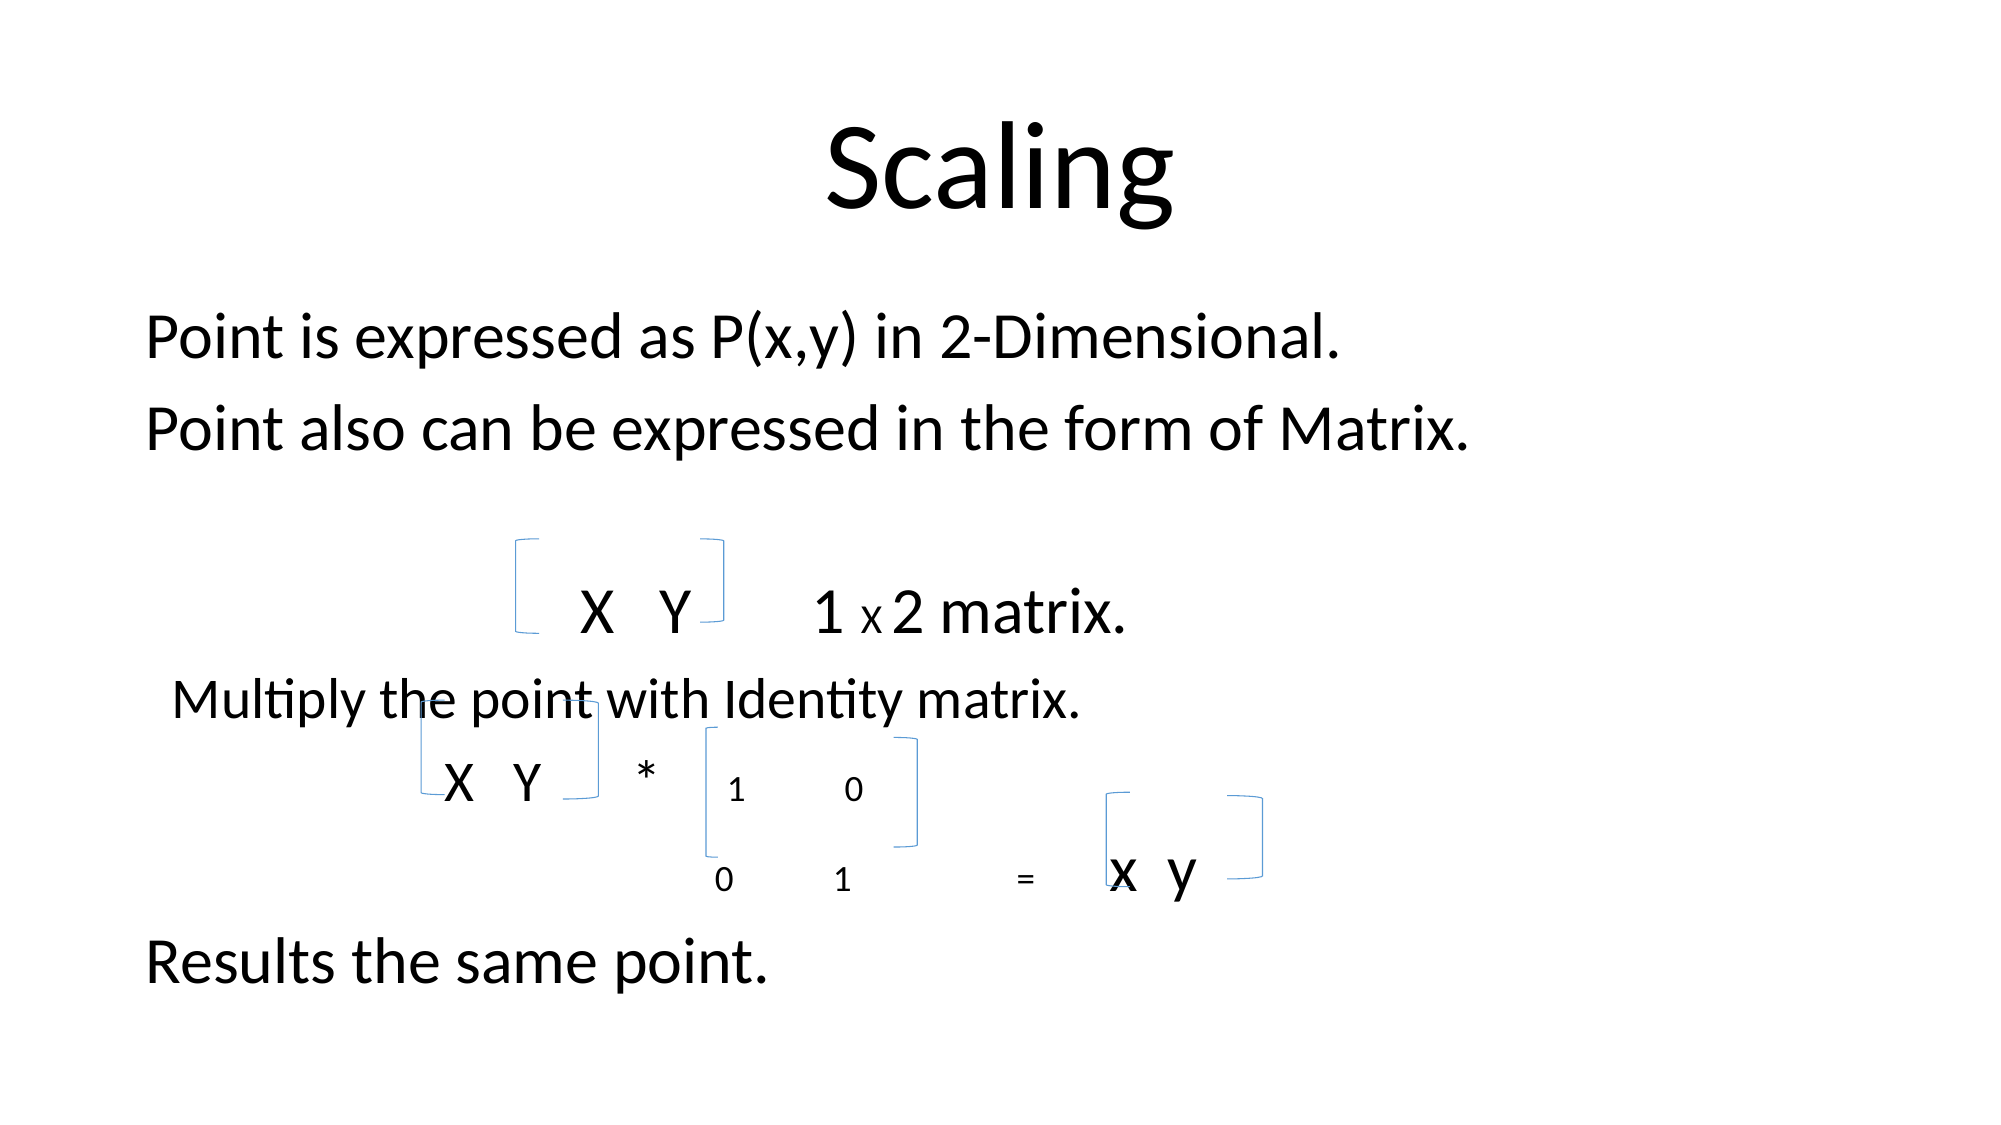

# Scaling
Point is expressed as P(x,y) in 2-Dimensional.
Point also can be expressed in the form of Matrix.

                             X   Y        1 X 2 matrix.
  Multiply the point with Identity matrix.
                       X   Y       *     1            0
                                                                     0            1                    =         x  y
Results the same point.